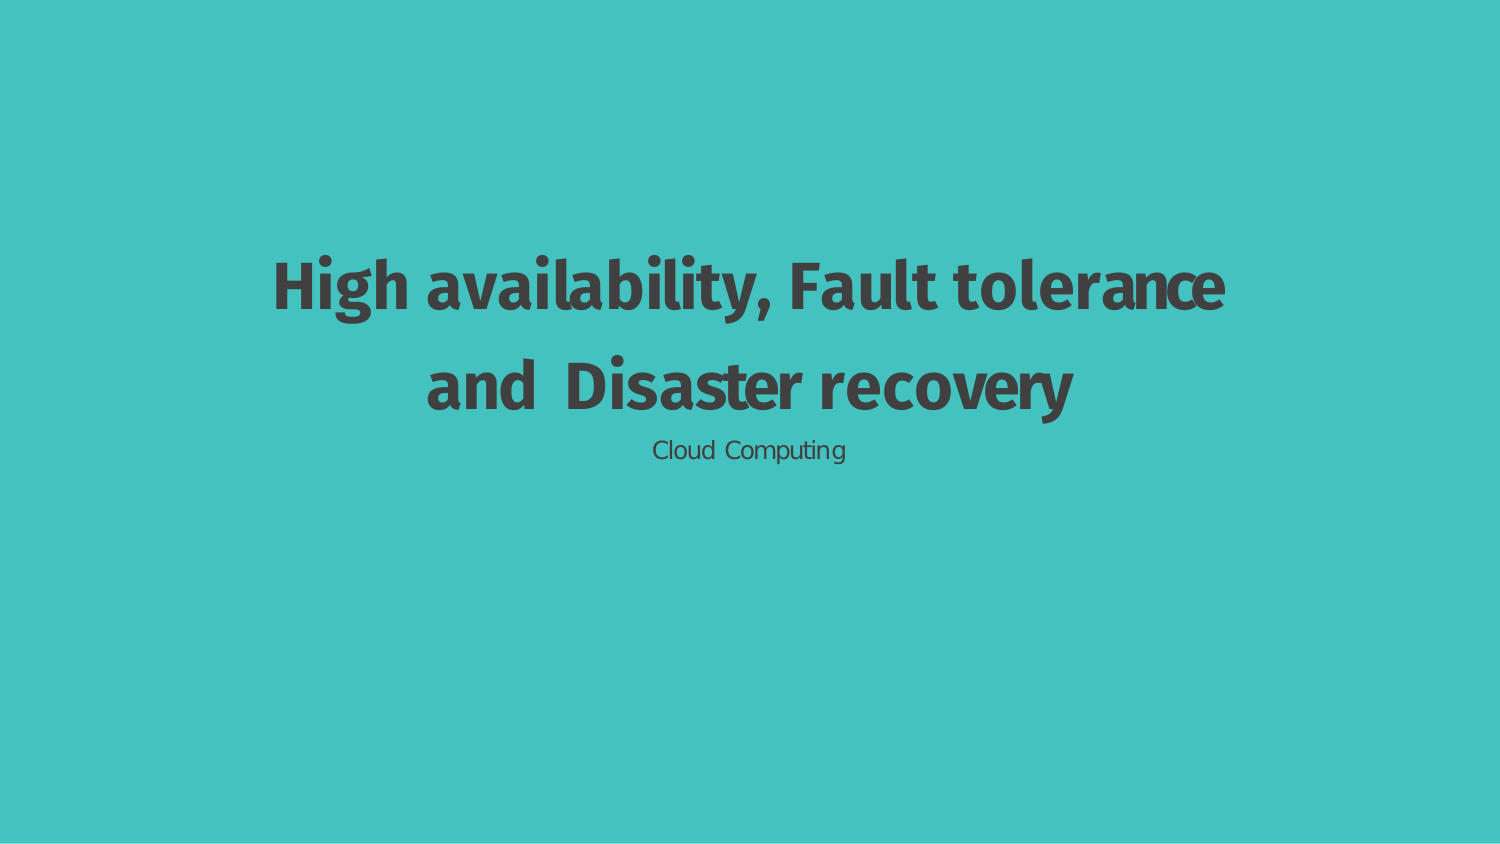

# High availability, Fault tolerance and  Disaster recovery
Cloud Computing